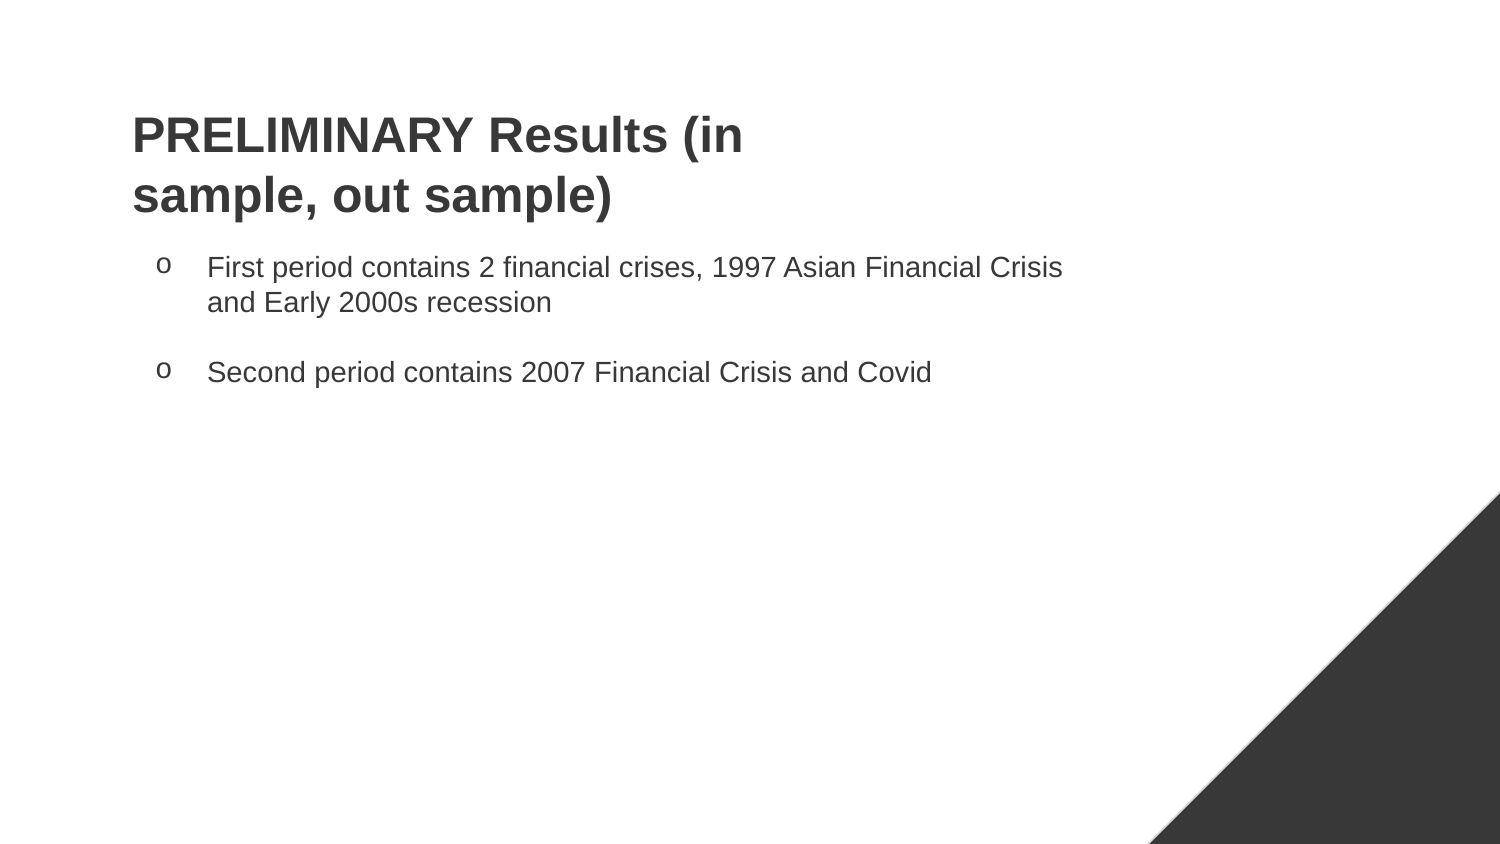

# PRELIMINARY Results (in sample, out sample)

First period contains 2 financial crises, 1997 Asian Financial Crisis and Early 2000s recession

Second period contains 2007 Financial Crisis and Covid